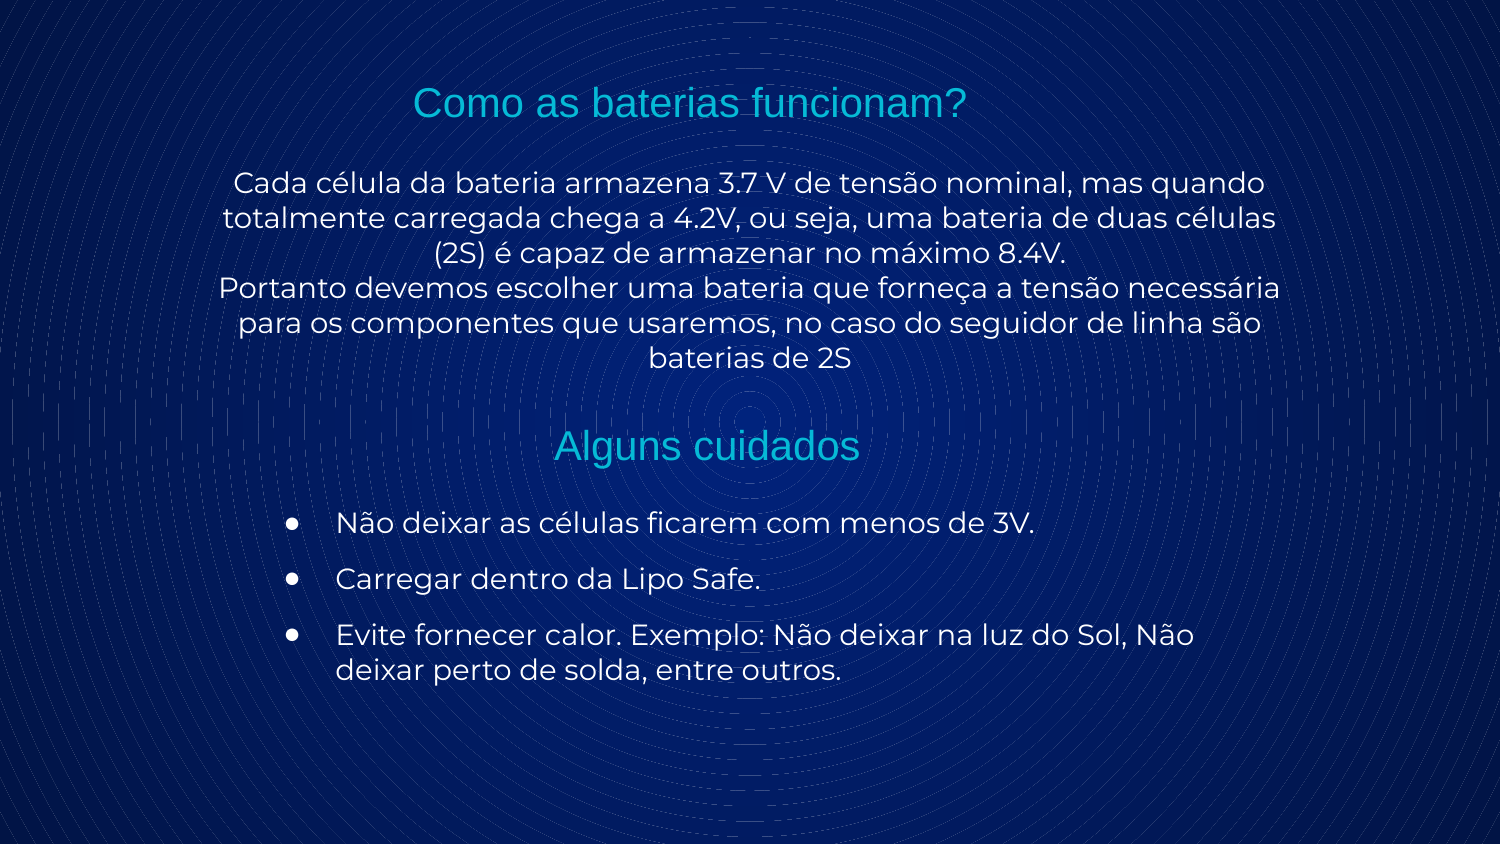

Como as baterias funcionam?
Cada célula da bateria armazena 3.7 V de tensão nominal, mas quando totalmente carregada chega a 4.2V, ou seja, uma bateria de duas células (2S) é capaz de armazenar no máximo 8.4V.
Portanto devemos escolher uma bateria que forneça a tensão necessária para os componentes que usaremos, no caso do seguidor de linha são baterias de 2S
Alguns cuidados
Não deixar as células ficarem com menos de 3V.
Carregar dentro da Lipo Safe.
Evite fornecer calor. Exemplo: Não deixar na luz do Sol, Não deixar perto de solda, entre outros.